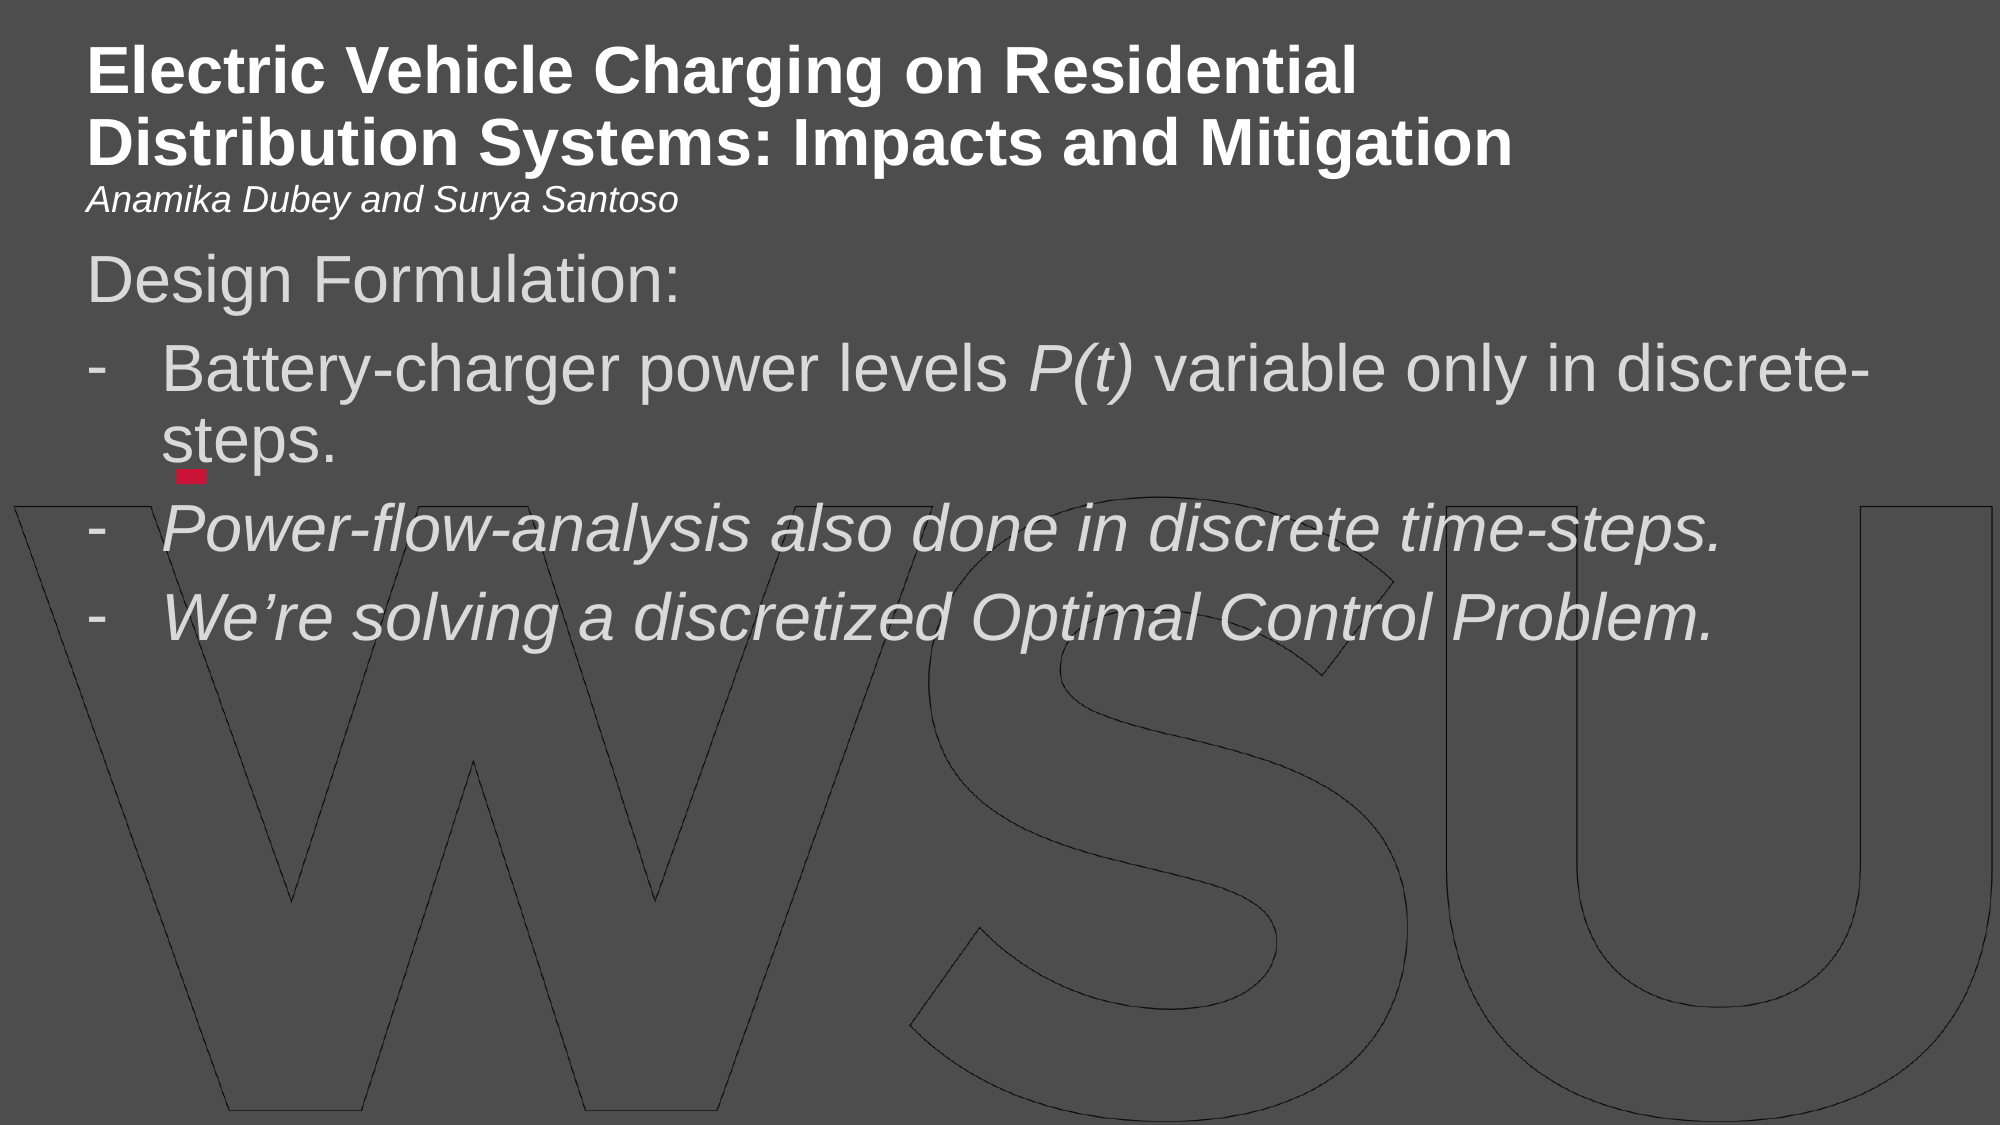

# Electric Vehicle Charging on Residential Distribution Systems: Impacts and Mitigation Anamika Dubey and Surya Santoso
Design Formulation:
Battery-charger power levels P(t) variable only in discrete-steps.
Power-flow-analysis also done in discrete time-steps.
We’re solving a discretized Optimal Control Problem.